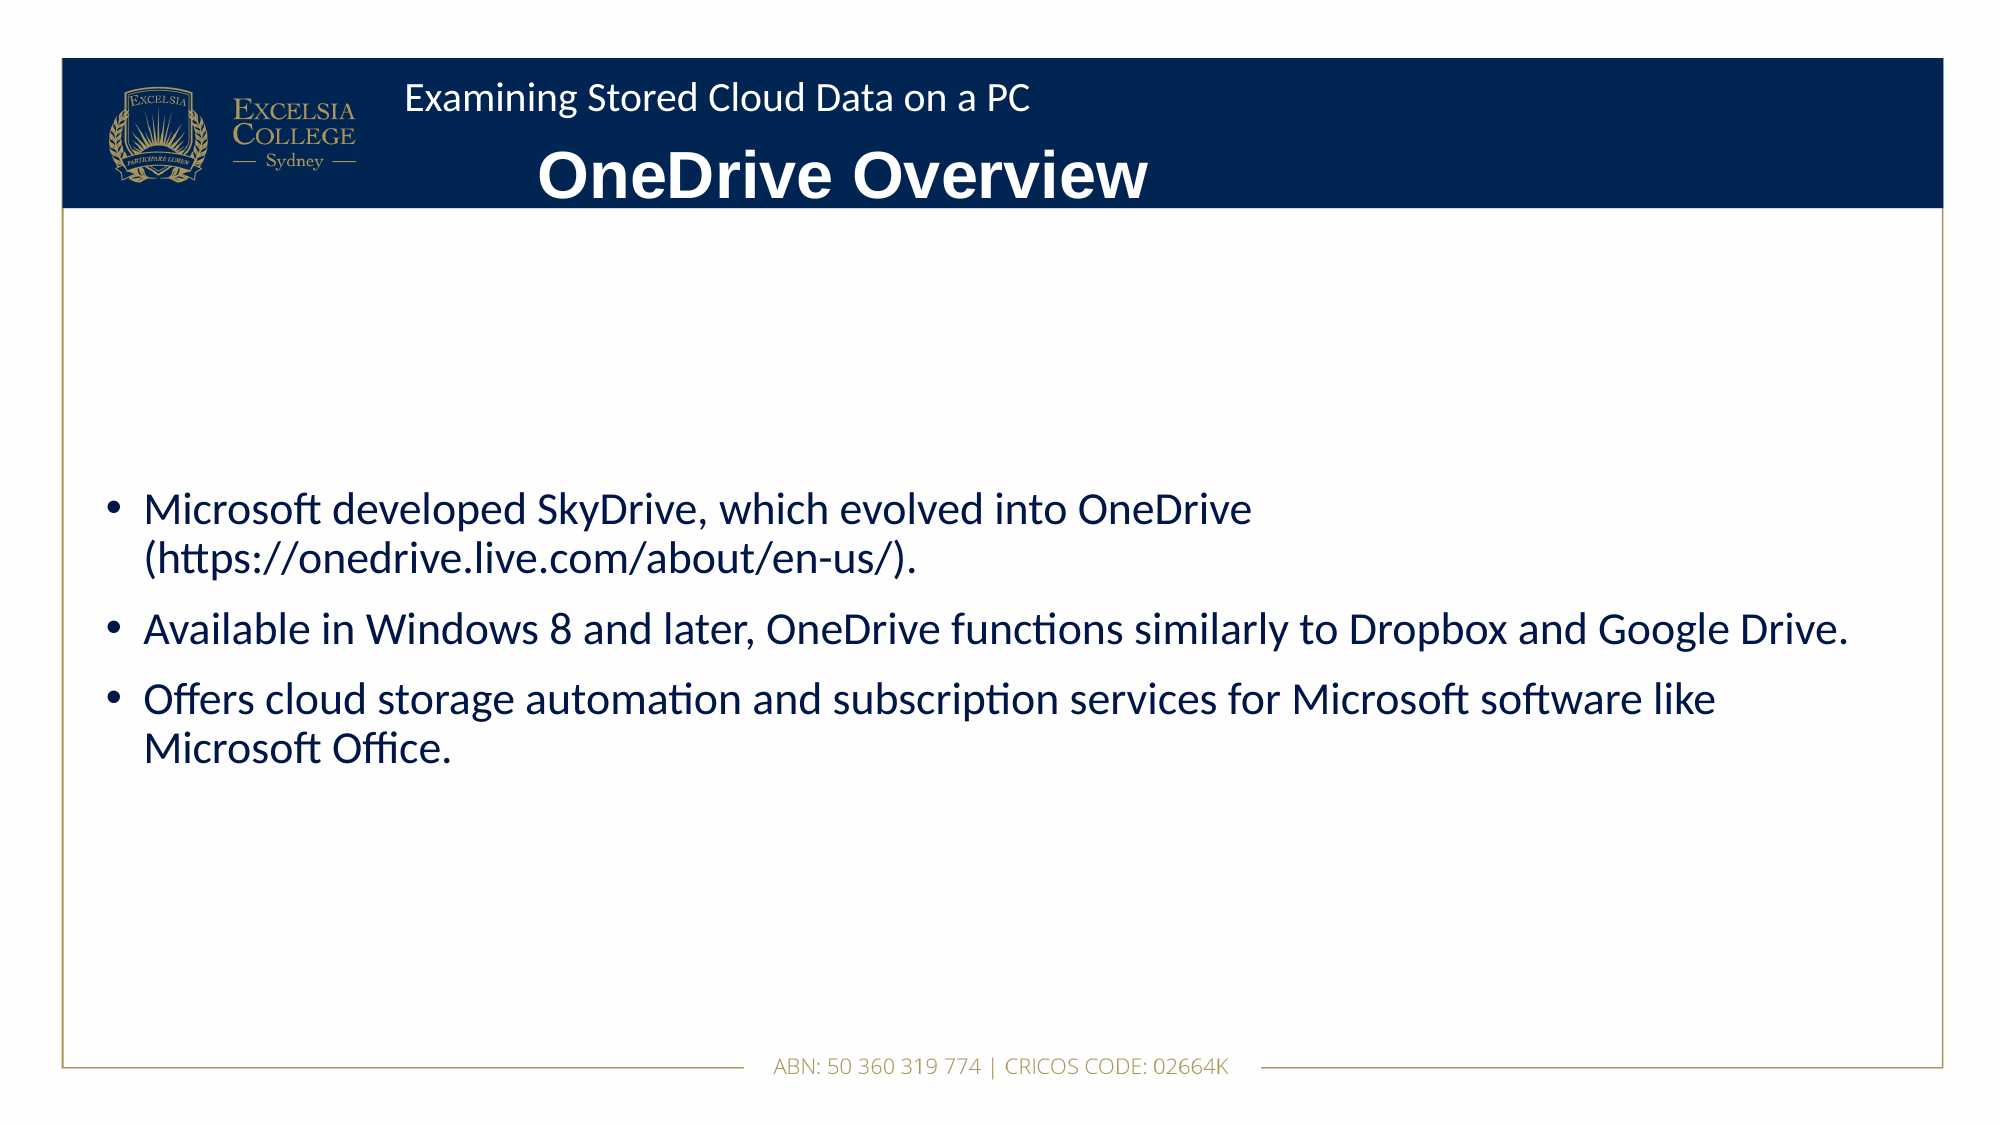

# Examining Stored Cloud Data on a PC
OneDrive Overview
Microsoft developed SkyDrive, which evolved into OneDrive (https://onedrive.live.com/about/en-us/).
Available in Windows 8 and later, OneDrive functions similarly to Dropbox and Google Drive.
Offers cloud storage automation and subscription services for Microsoft software like Microsoft Office.